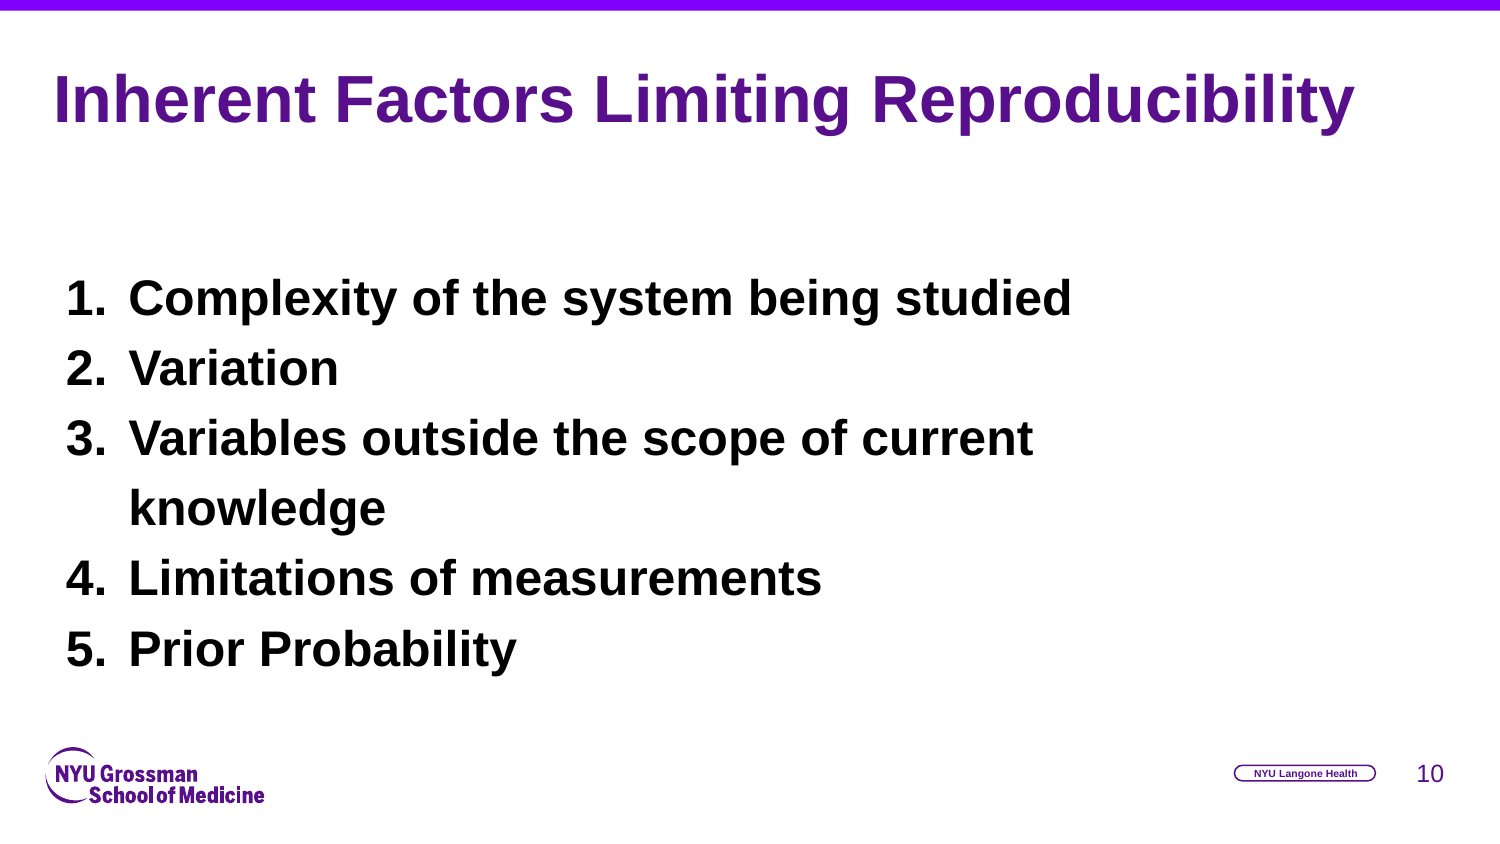

# Inherent Factors Limiting Reproducibility
Complexity of the system being studied
Variation
Variables outside the scope of current knowledge
Limitations of measurements
Prior Probability
10
NYU Langone Health